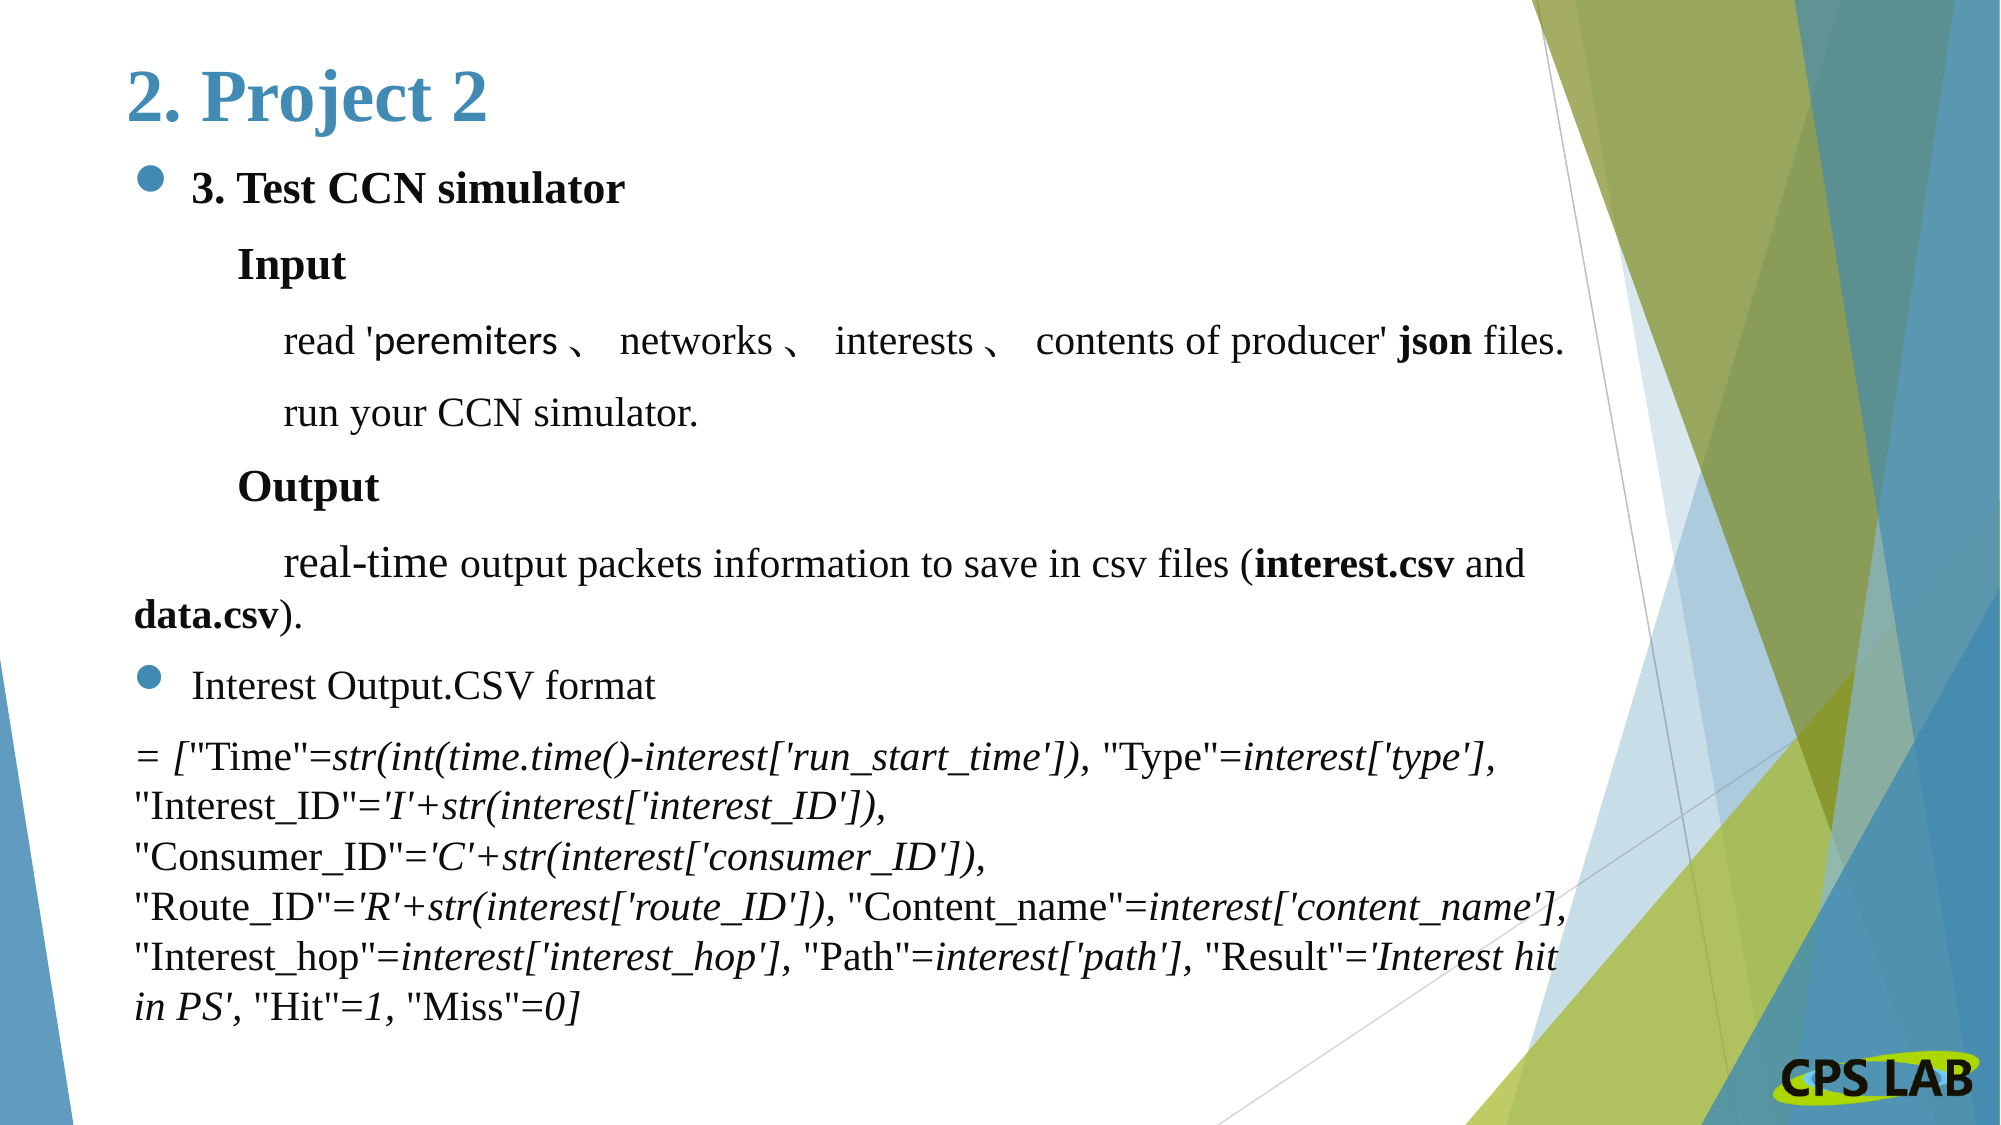

# 2. Project 2
3. Test CCN simulator
         Input
         	read 'peremiters、networks、interests、contents of producer' json files.
         	run your CCN simulator.
         Output
         	real-time output packets information to save in csv files (interest.csv and data.csv).
Interest Output.CSV format
= ["Time"=str(int(time.time()-interest['run_start_time']), "Type"=interest['type'], "Interest_ID"='I'+str(interest['interest_ID']), "Consumer_ID"='C'+str(interest['consumer_ID']), "Route_ID"='R'+str(interest['route_ID']), "Content_name"=interest['content_name'], "Interest_hop"=interest['interest_hop'], "Path"=interest['path'], "Result"='Interest hit in PS', "Hit"=1, "Miss"=0]